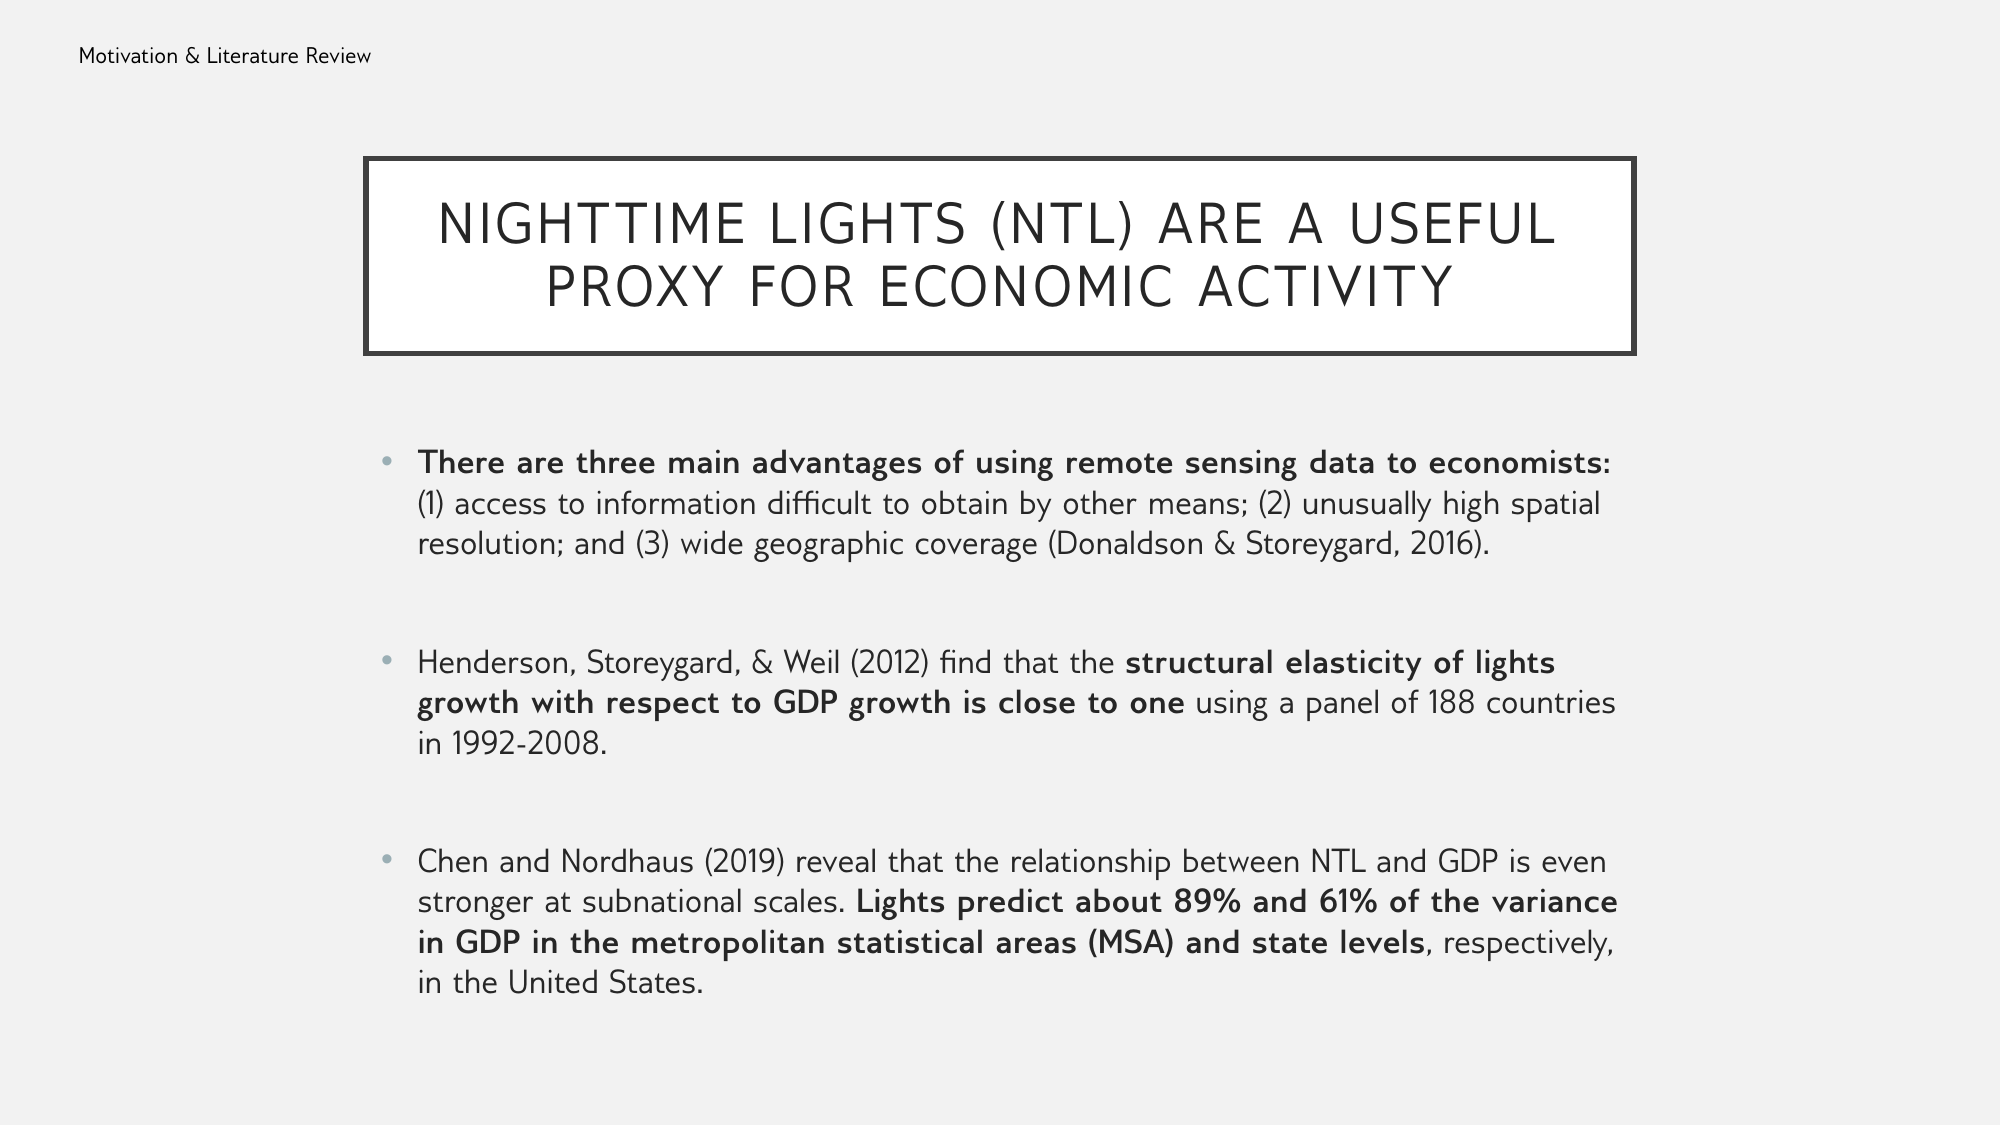

Motivation & Literature Review
# Nighttime lights (NTL) are a useful proxy for economic activity
There are three main advantages of using remote sensing data to economists: (1) access to information difficult to obtain by other means; (2) unusually high spatial resolution; and (3) wide geographic coverage (Donaldson & Storeygard, 2016).

Henderson, Storeygard, & Weil (2012) find that the structural elasticity of lights growth with respect to GDP growth is close to one using a panel of 188 countries in 1992-2008.

Chen and Nordhaus (2019) reveal that the relationship between NTL and GDP is even stronger at subnational scales. Lights predict about 89% and 61% of the variance in GDP in the metropolitan statistical areas (MSA) and state levels, respectively, in the United States.